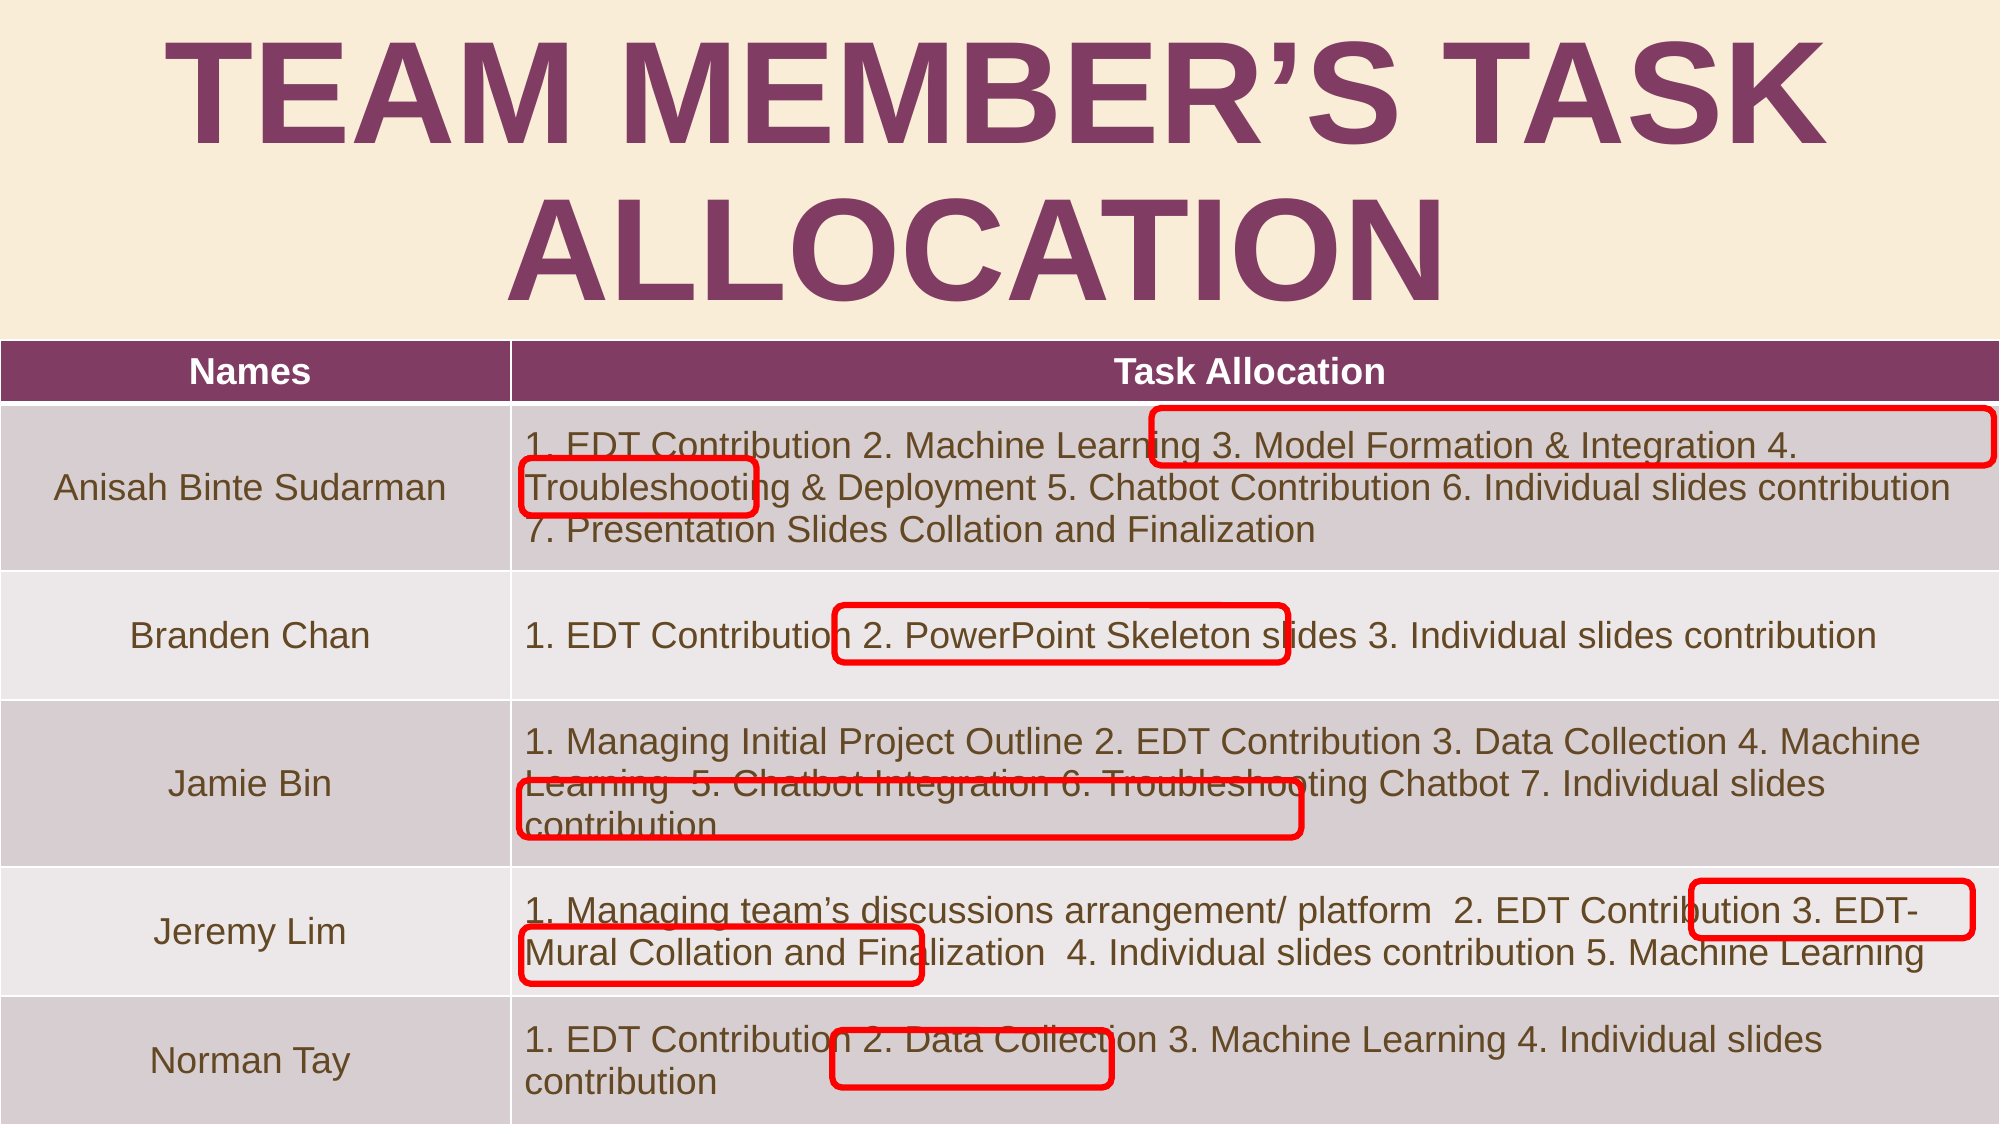

TEAM MEMBER’S TASK ALLOCATION
| Names | Task Allocation |
| --- | --- |
| Anisah Binte Sudarman | 1. EDT Contribution 2. Machine Learning 3. Model Formation & Integration 4. Troubleshooting & Deployment 5. Chatbot Contribution 6. Individual slides contribution 7. Presentation Slides Collation and Finalization |
| Branden Chan | 1. EDT Contribution 2. PowerPoint Skeleton slides 3. Individual slides contribution |
| Jamie Bin | 1. Managing Initial Project Outline 2. EDT Contribution 3. Data Collection 4. Machine Learning 5. Chatbot Integration 6. Troubleshooting Chatbot 7. Individual slides contribution |
| Jeremy Lim | 1. Managing team’s discussions arrangement/ platform 2. EDT Contribution 3. EDT- Mural Collation and Finalization 4. Individual slides contribution 5. Machine Learning |
| Norman Tay | 1. EDT Contribution 2. Data Collection 3. Machine Learning 4. Individual slides contribution |